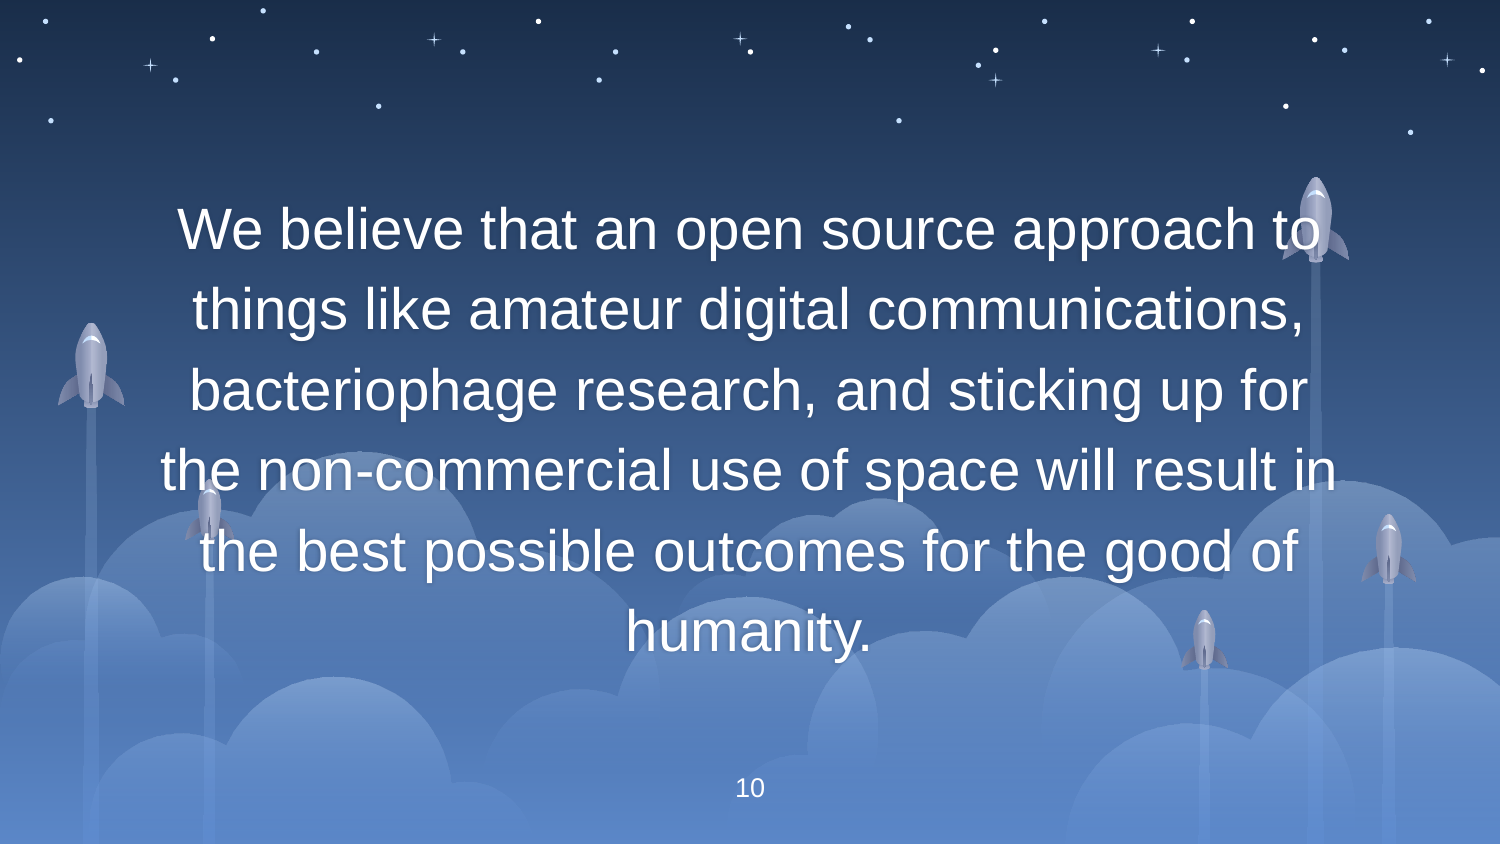

We believe that an open source approach to things like amateur digital communications, bacteriophage research, and sticking up for the non-commercial use of space will result in the best possible outcomes for the good of humanity.
10